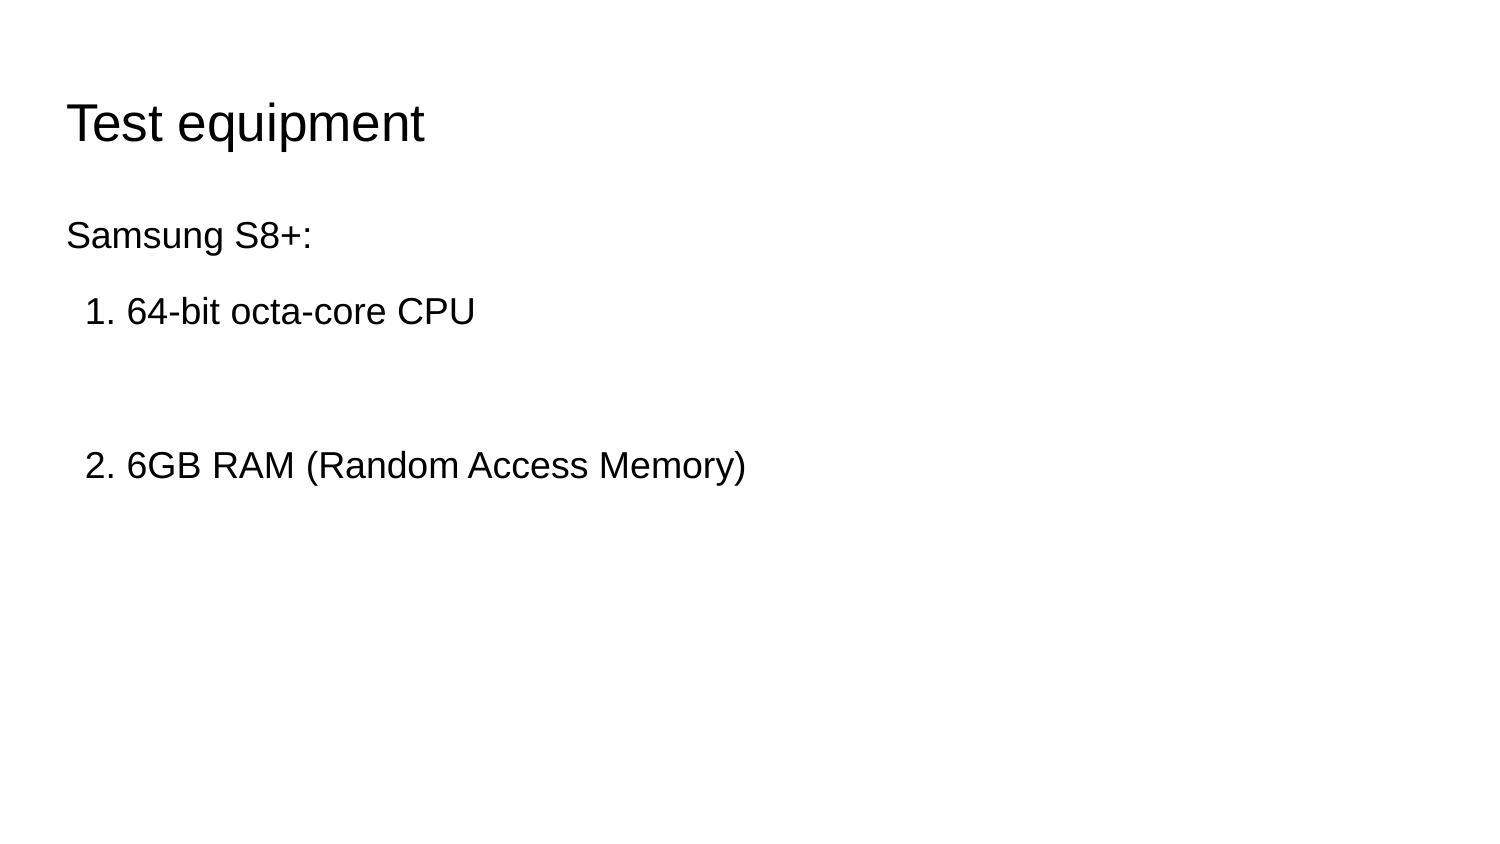

# Test equipment
Samsung S8+:
1. 64-bit octa-core CPU

2. 6GB RAM (Random Access Memory)